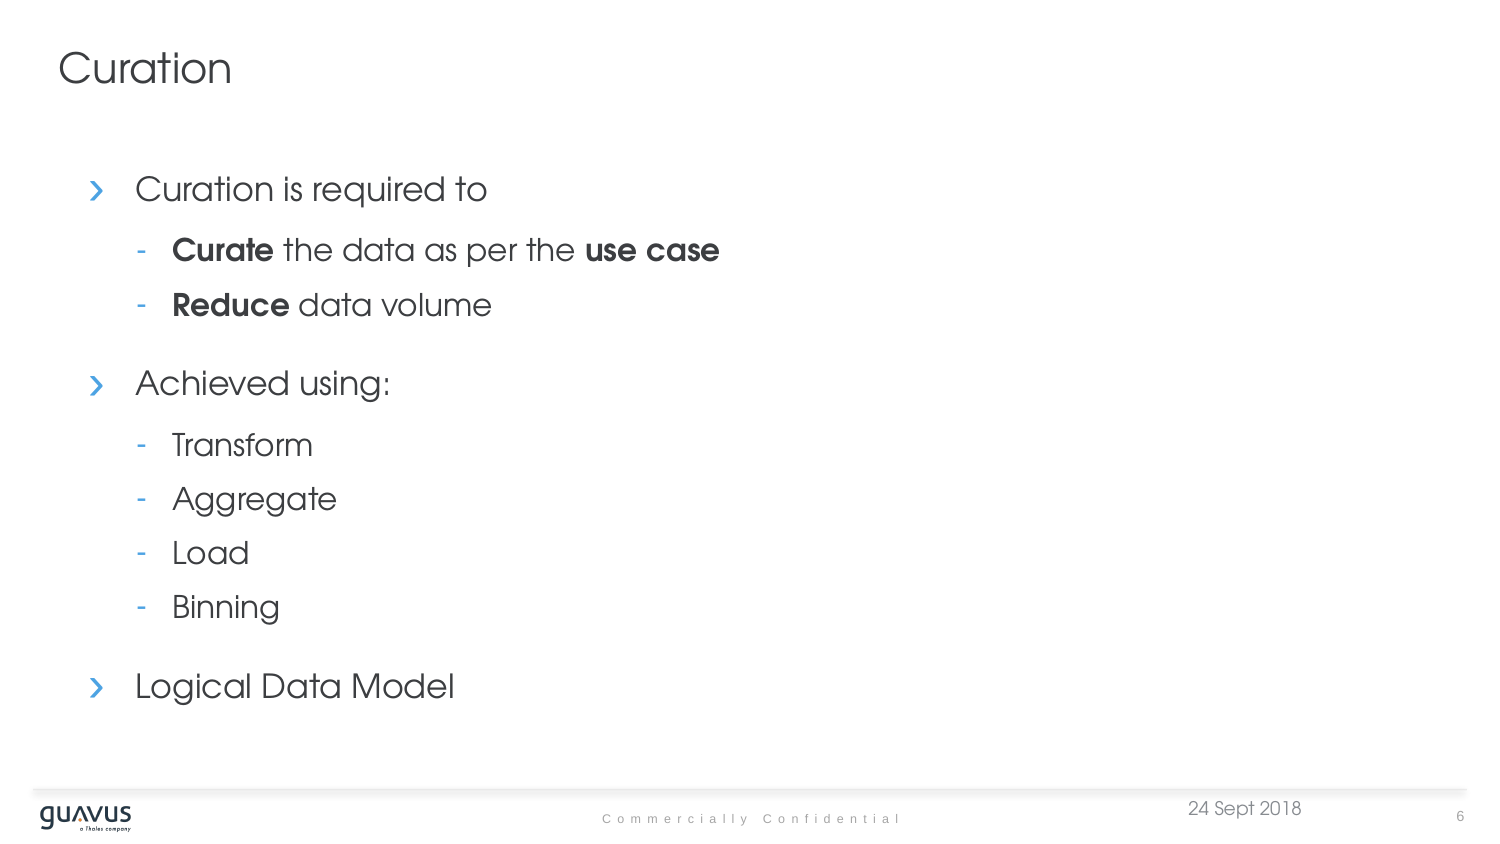

# Curation
Curation is required to
Curate the data as per the use case
Reduce data volume
Achieved using:
Transform
Aggregate
Load
Binning
Logical Data Model